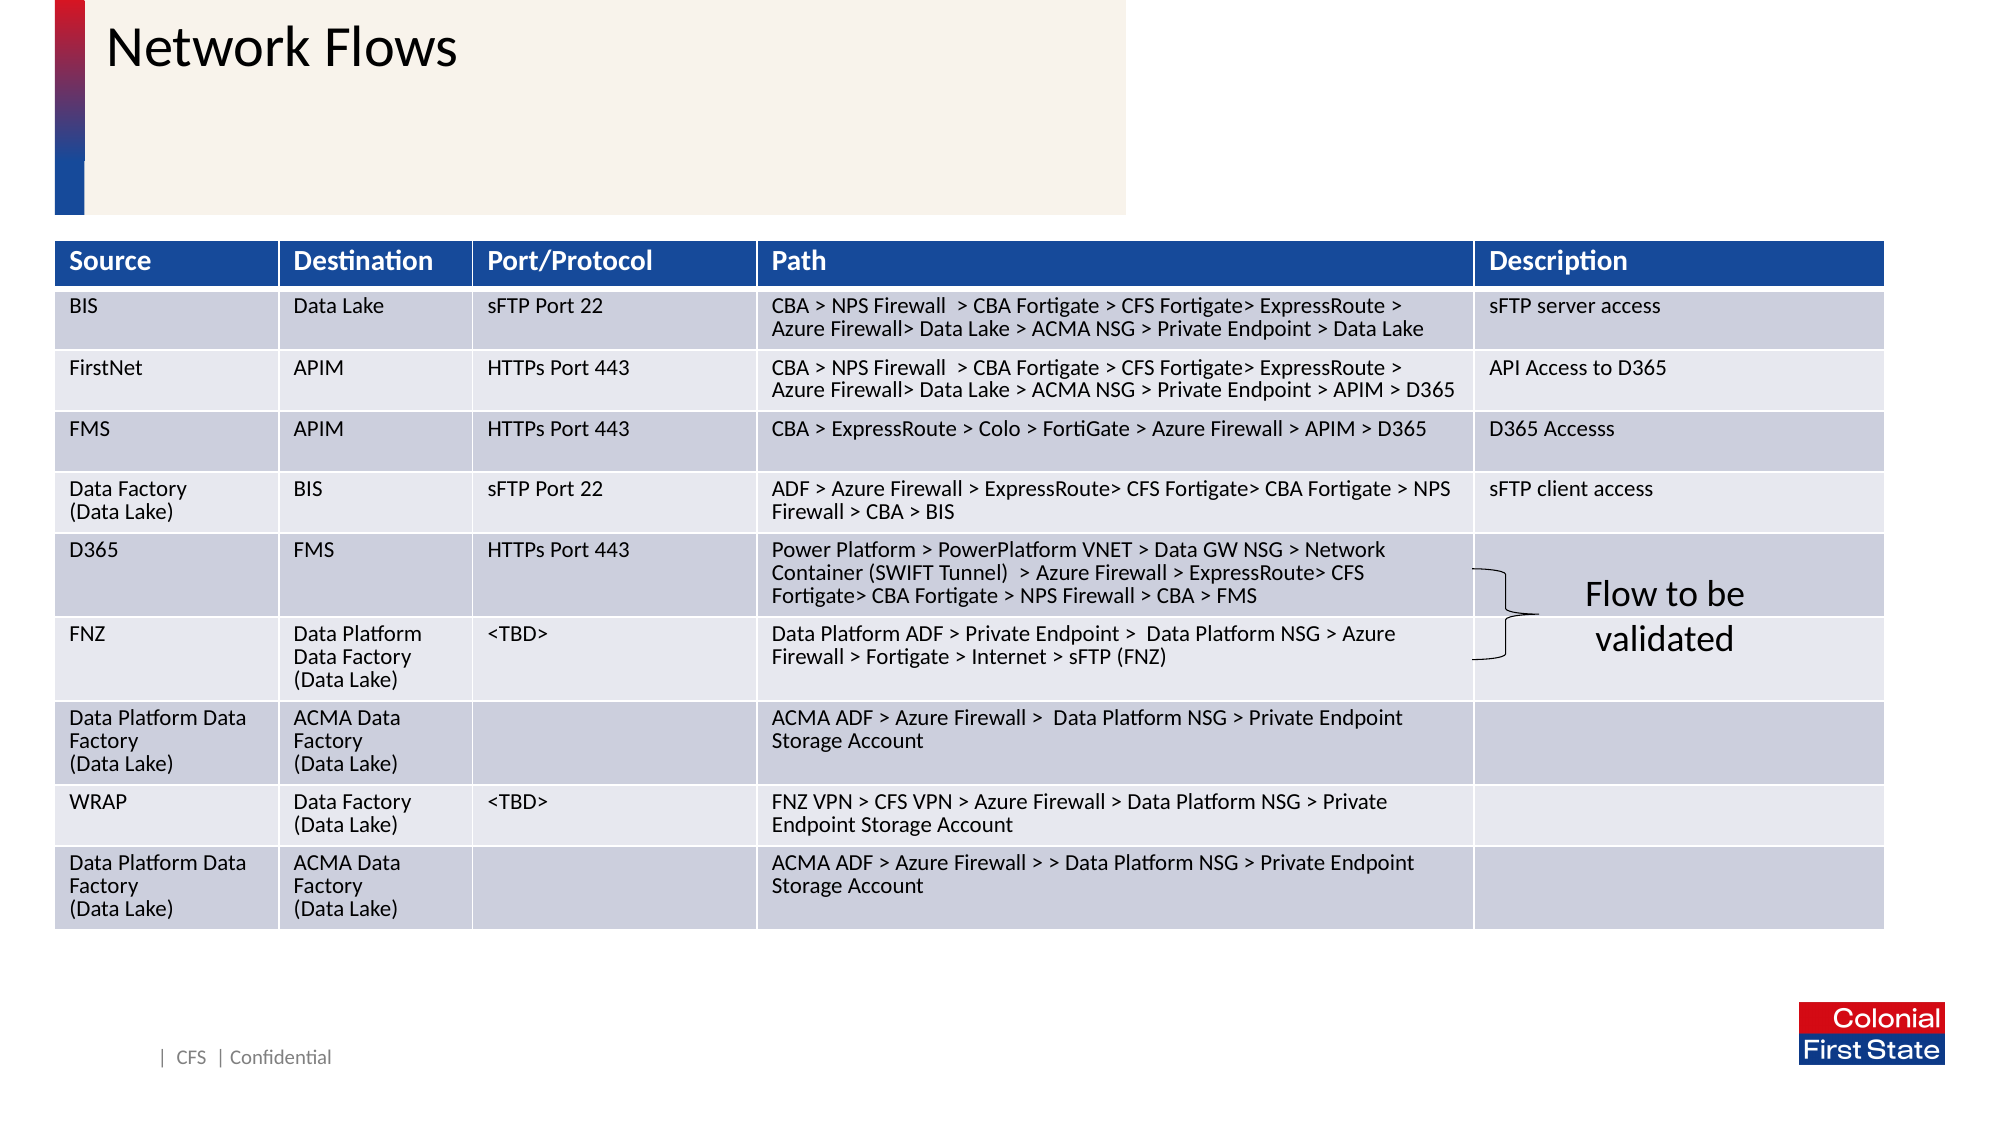

# Network Flows
| Source | Destination | Port/Protocol | Path | Description |
| --- | --- | --- | --- | --- |
| BIS | Data Lake | sFTP Port 22 | CBA > NPS Firewall > CBA Fortigate > CFS Fortigate> ExpressRoute > Azure Firewall> Data Lake > ACMA NSG > Private Endpoint > Data Lake | sFTP server access |
| FirstNet | APIM | HTTPs Port 443 | CBA > NPS Firewall > CBA Fortigate > CFS Fortigate> ExpressRoute > Azure Firewall> Data Lake > ACMA NSG > Private Endpoint > APIM > D365 | API Access to D365 |
| FMS | APIM | HTTPs Port 443 | CBA > ExpressRoute > Colo > FortiGate > Azure Firewall > APIM > D365 | D365 Accesss |
| Data Factory (Data Lake) | BIS | sFTP Port 22 | ADF > Azure Firewall > ExpressRoute> CFS Fortigate> CBA Fortigate > NPS Firewall > CBA > BIS | sFTP client access |
| D365 | FMS | HTTPs Port 443 | Power Platform > PowerPlatform VNET > Data GW NSG > Network Container (SWIFT Tunnel) > Azure Firewall > ExpressRoute> CFS Fortigate> CBA Fortigate > NPS Firewall > CBA > FMS |  |
| FNZ | Data Platform Data Factory (Data Lake) | <TBD> | Data Platform ADF > Private Endpoint > Data Platform NSG > Azure Firewall > Fortigate > Internet > sFTP (FNZ) |  |
| Data Platform Data Factory (Data Lake) | ACMA Data Factory (Data Lake) |  | ACMA ADF > Azure Firewall > Data Platform NSG > Private Endpoint Storage Account |  |
| WRAP | Data Factory (Data Lake) | <TBD> | FNZ VPN > CFS VPN > Azure Firewall > Data Platform NSG > Private Endpoint Storage Account |  |
| Data Platform Data Factory (Data Lake) | ACMA Data Factory (Data Lake) |  | ACMA ADF > Azure Firewall > > Data Platform NSG > Private Endpoint Storage Account |  |
Flow to be validated